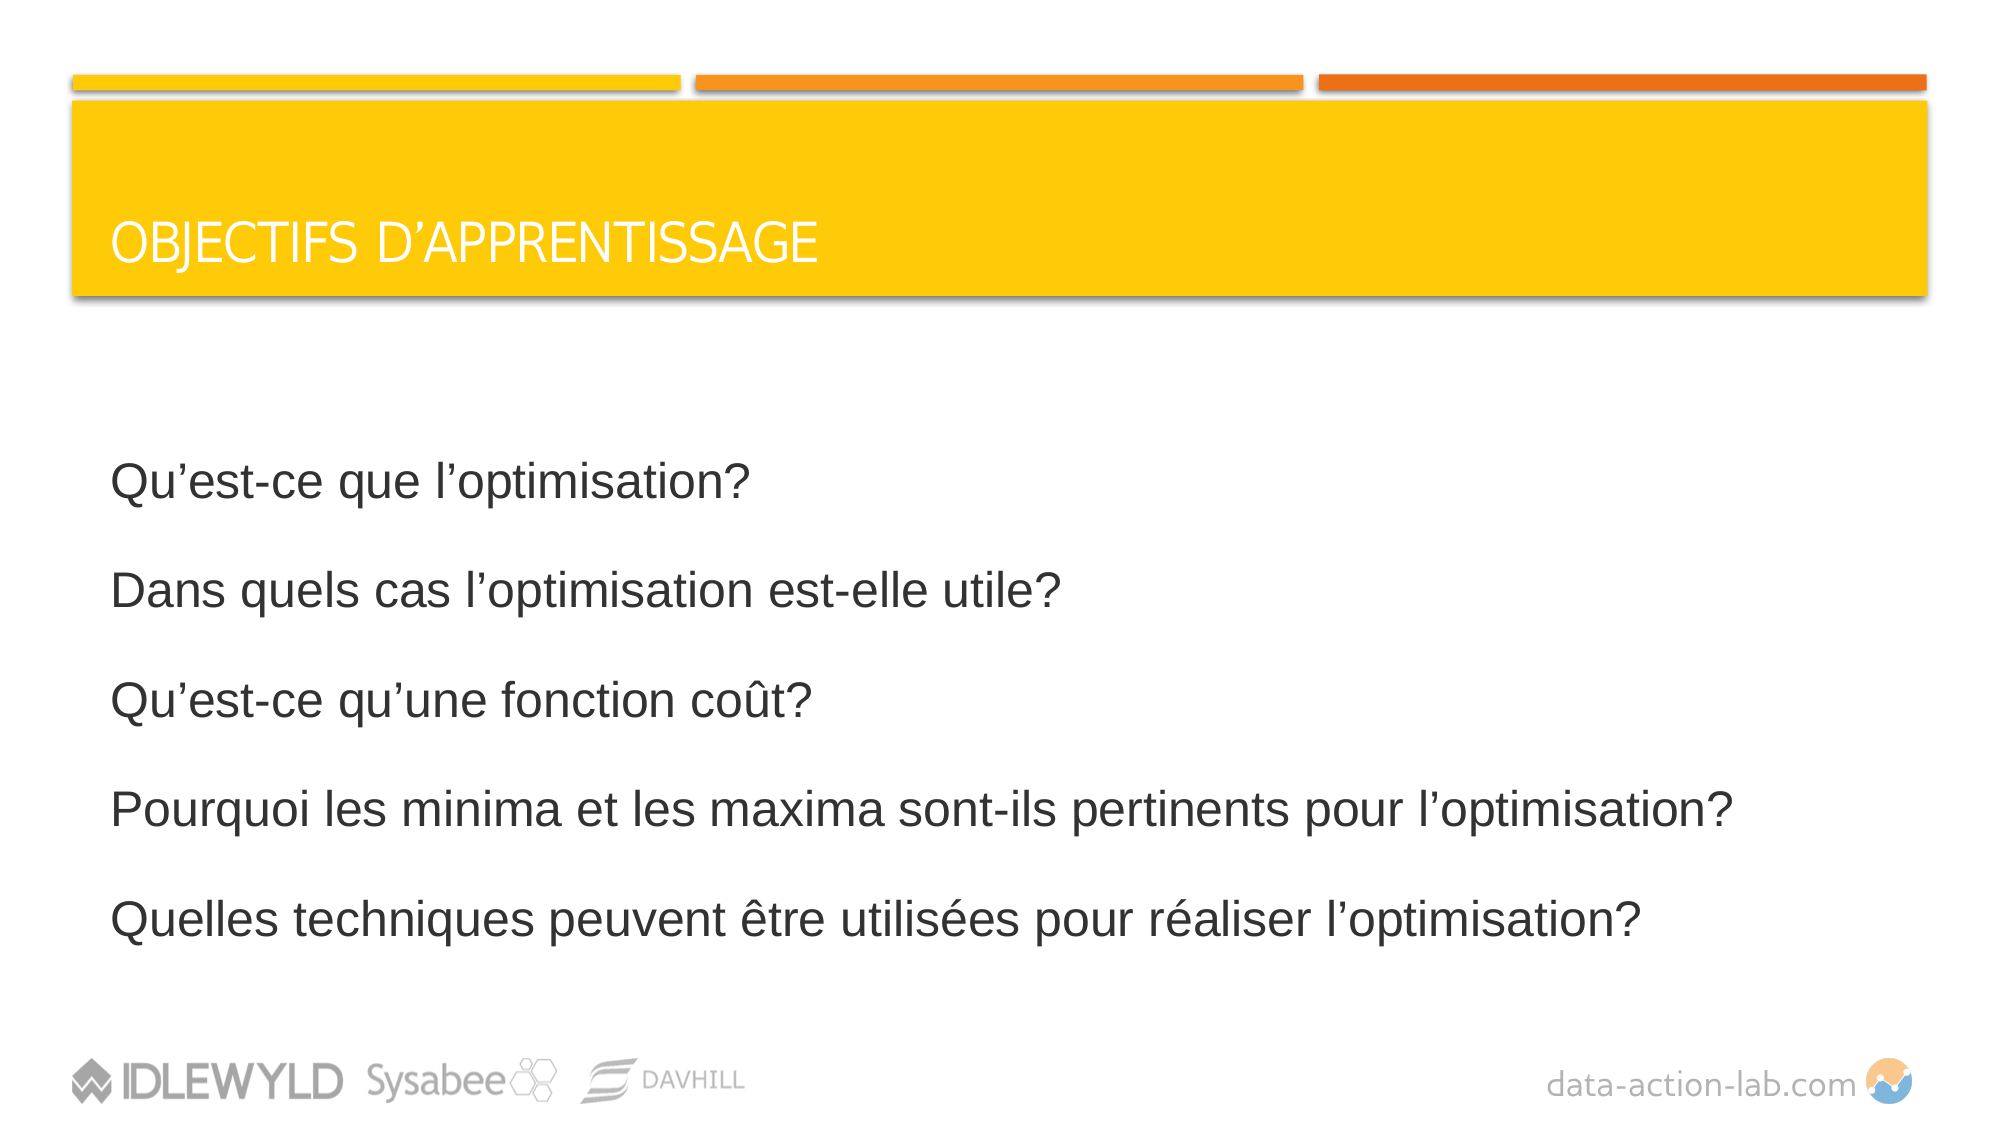

# OBJECTIFS D’APPRENTISSAGE
Qu’est-ce que l’optimisation?

Dans quels cas l’optimisation est-elle utile?

Qu’est-ce qu’une fonction coût?

Pourquoi les minima et les maxima sont-ils pertinents pour l’optimisation?

Quelles techniques peuvent être utilisées pour réaliser l’optimisation?